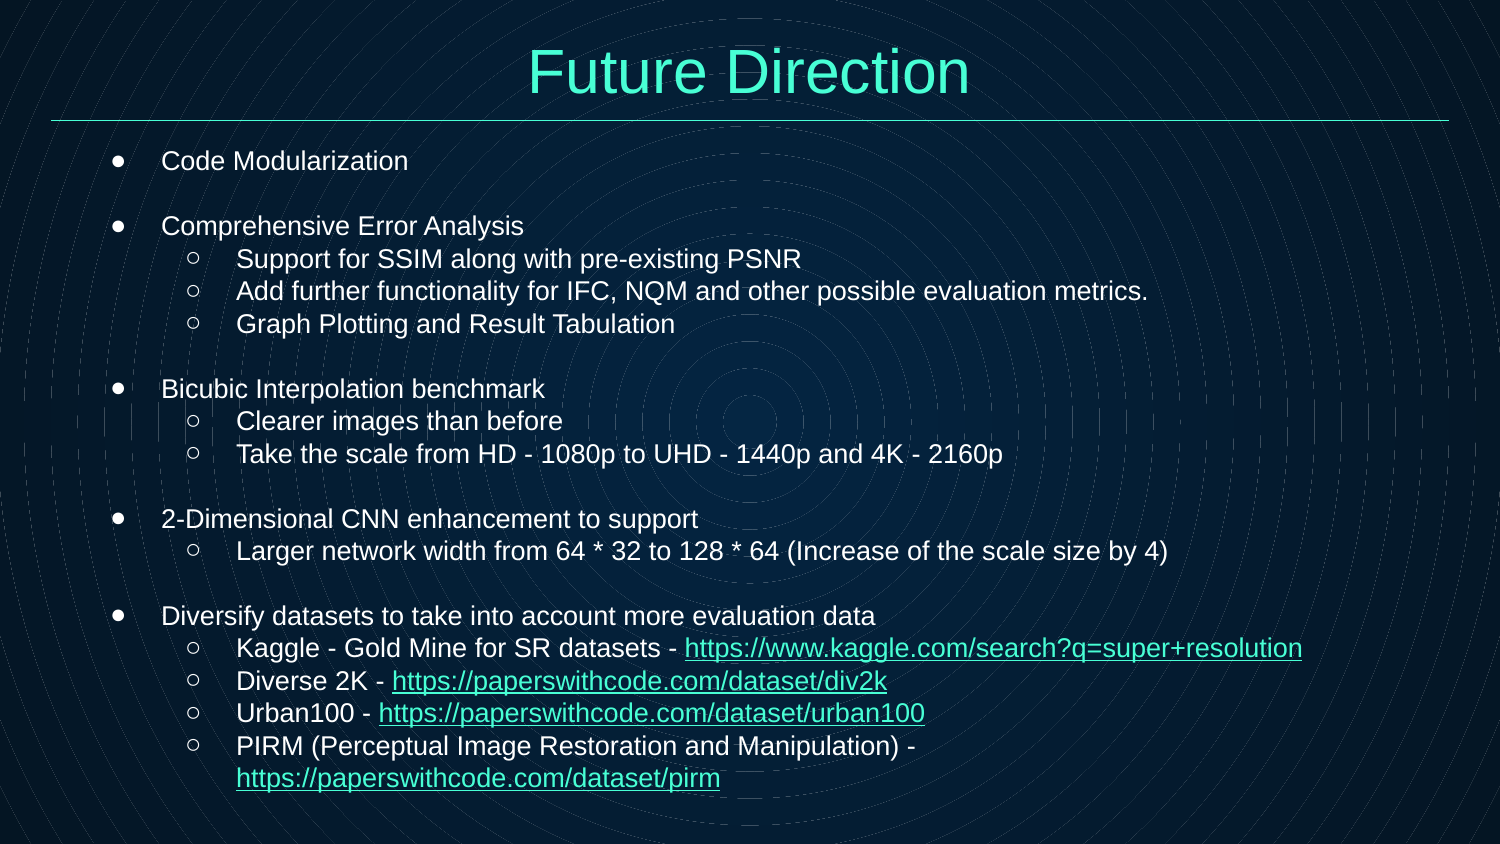

# Future Direction
Code Modularization

Comprehensive Error Analysis
Support for SSIM along with pre-existing PSNR
Add further functionality for IFC, NQM and other possible evaluation metrics.
Graph Plotting and Result Tabulation

Bicubic Interpolation benchmark
Clearer images than before
Take the scale from HD - 1080p to UHD - 1440p and 4K - 2160p

2-Dimensional CNN enhancement to support
Larger network width from 64 * 32 to 128 * 64 (Increase of the scale size by 4)

Diversify datasets to take into account more evaluation data
Kaggle - Gold Mine for SR datasets - https://www.kaggle.com/search?q=super+resolution
Diverse 2K - https://paperswithcode.com/dataset/div2k
Urban100 - https://paperswithcode.com/dataset/urban100
PIRM (Perceptual Image Restoration and Manipulation) - https://paperswithcode.com/dataset/pirm